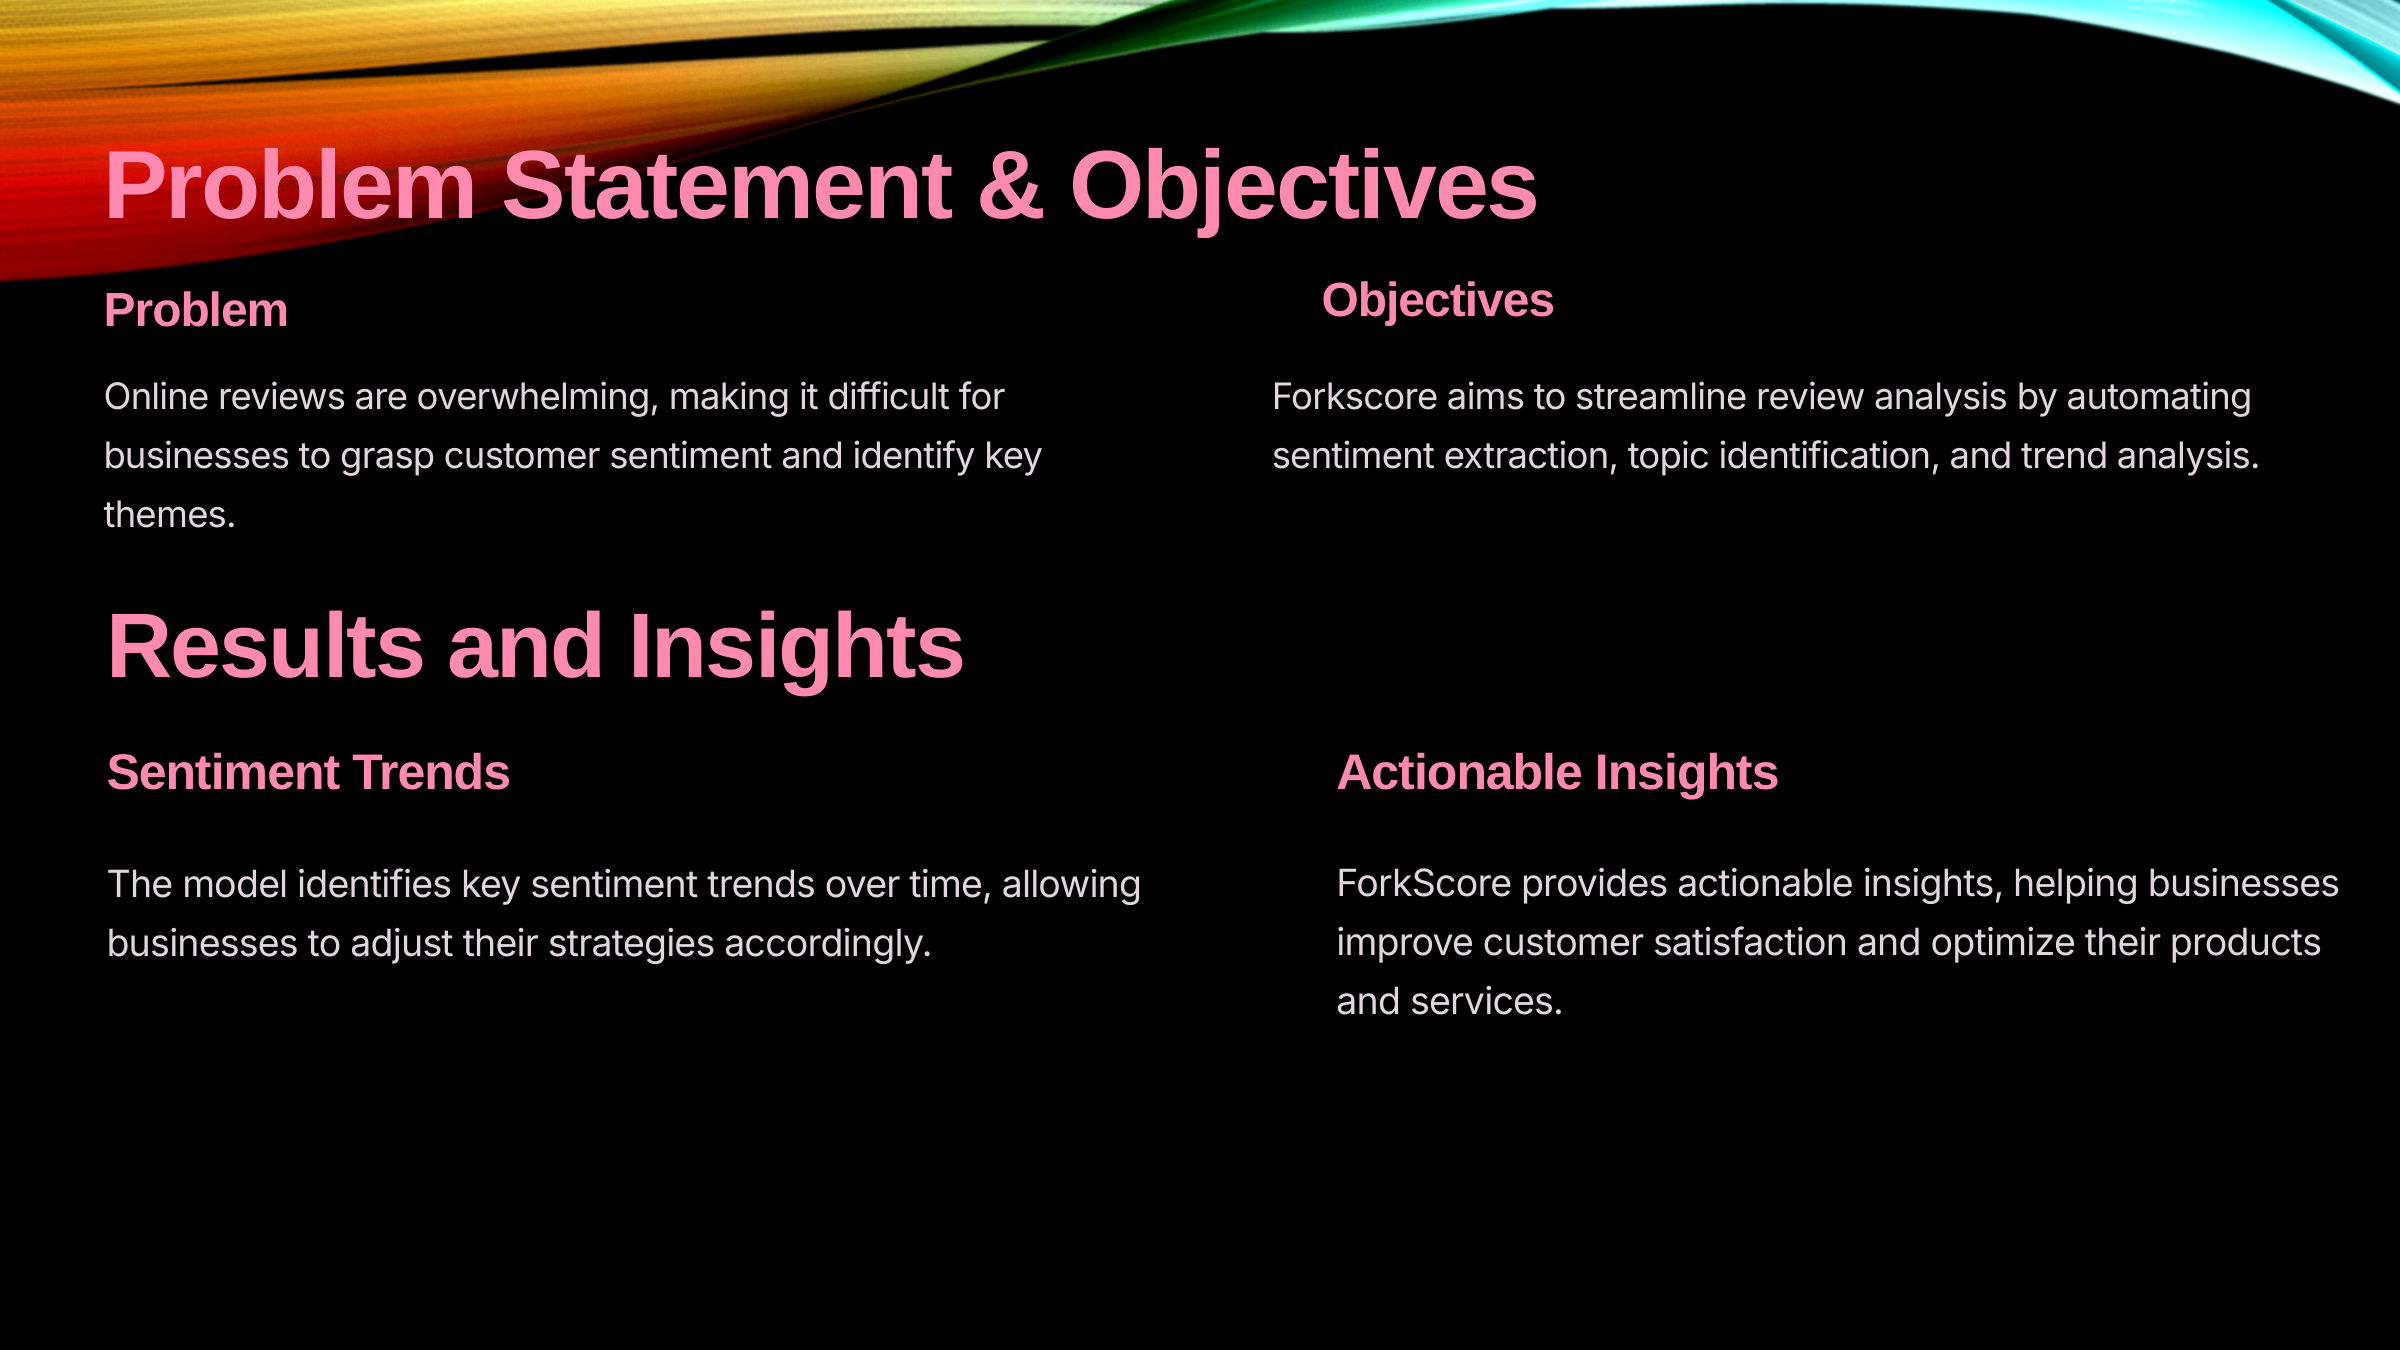

Problem Statement & Objectives
Objectives
Problem
Online reviews are overwhelming, making it difficult for businesses to grasp customer sentiment and identify key themes.
Forkscore aims to streamline review analysis by automating sentiment extraction, topic identification, and trend analysis.
Results and Insights
Sentiment Trends
Actionable Insights
ForkScore provides actionable insights, helping businesses
improve customer satisfaction and optimize their products
and services.
The model identifies key sentiment trends over time, allowing businesses to adjust their strategies accordingly.